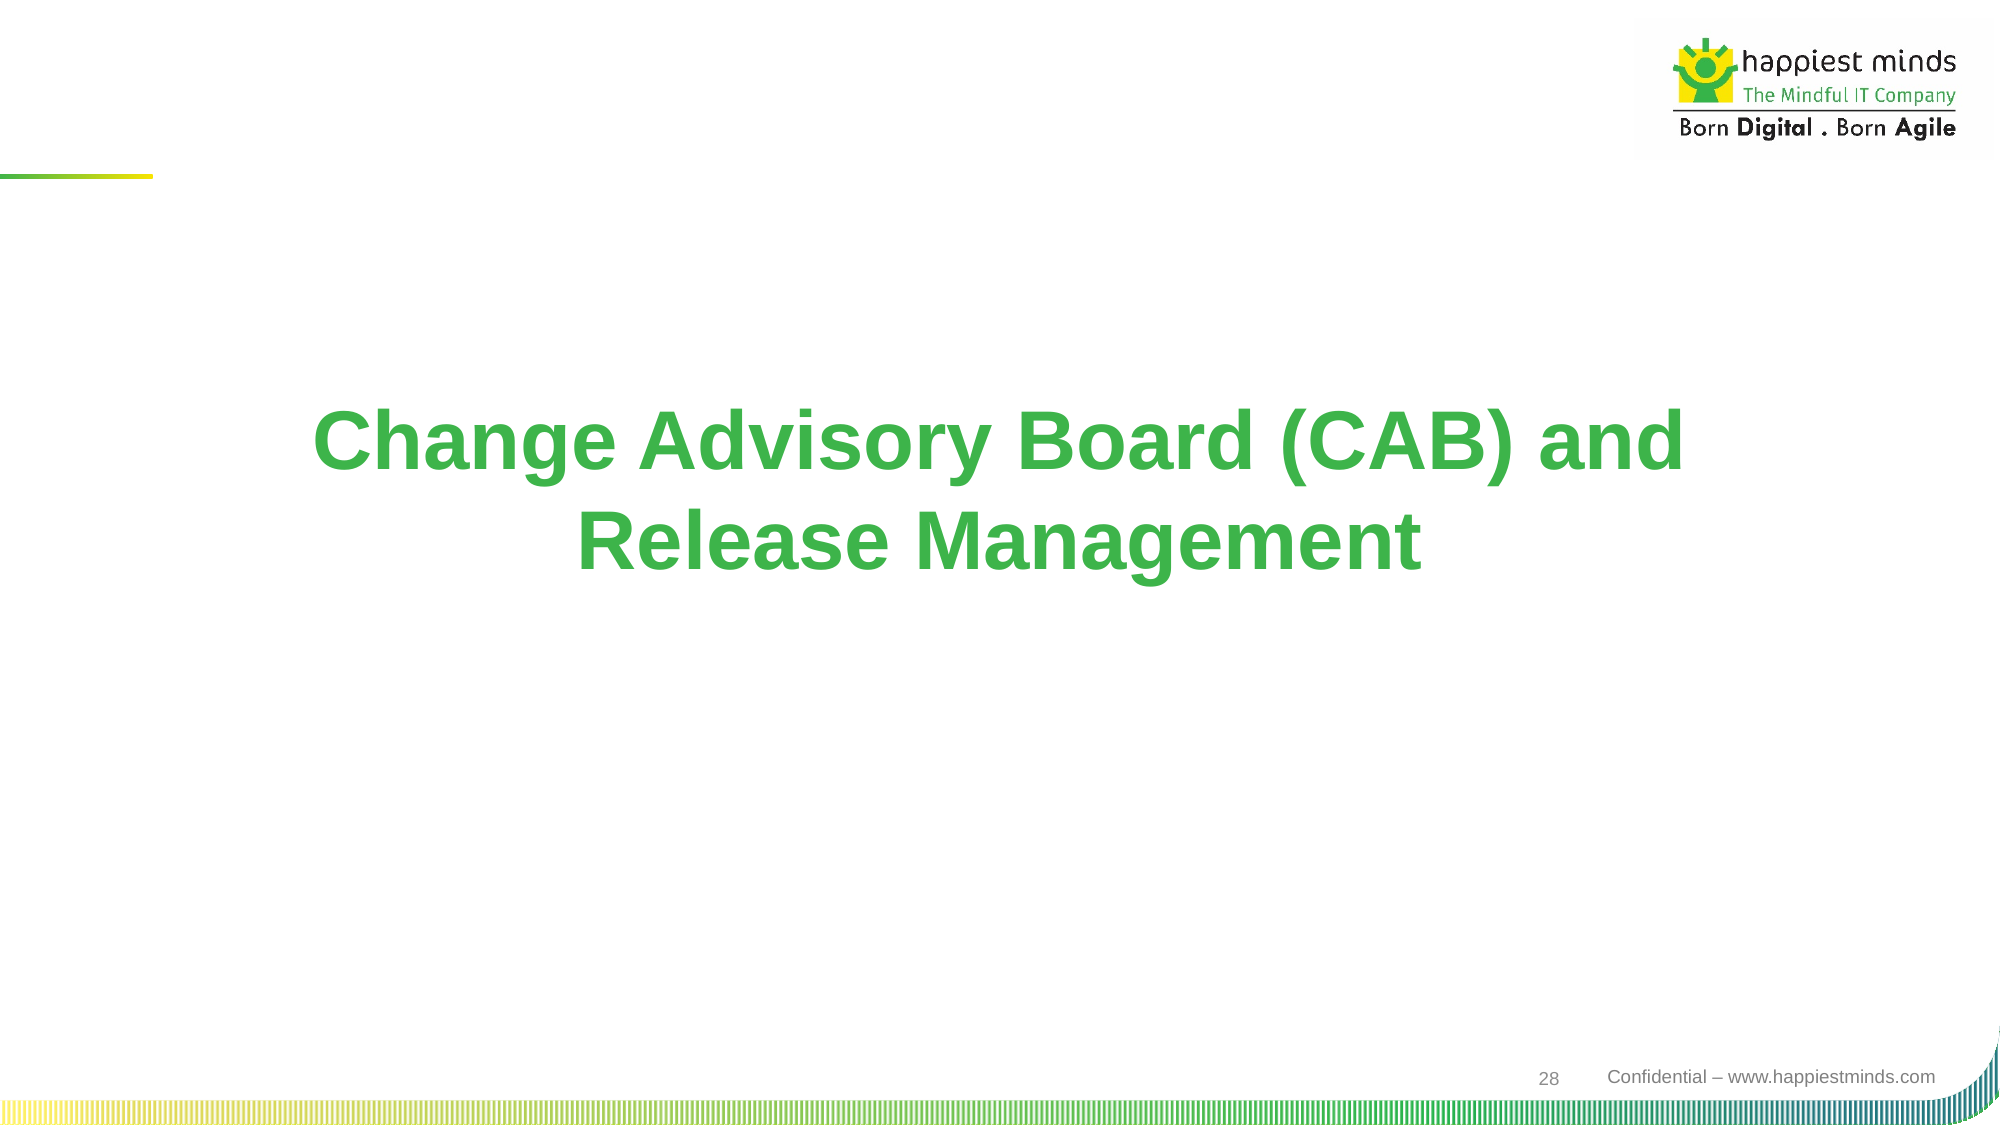

Change Advisory Board (CAB) and Release Management
28